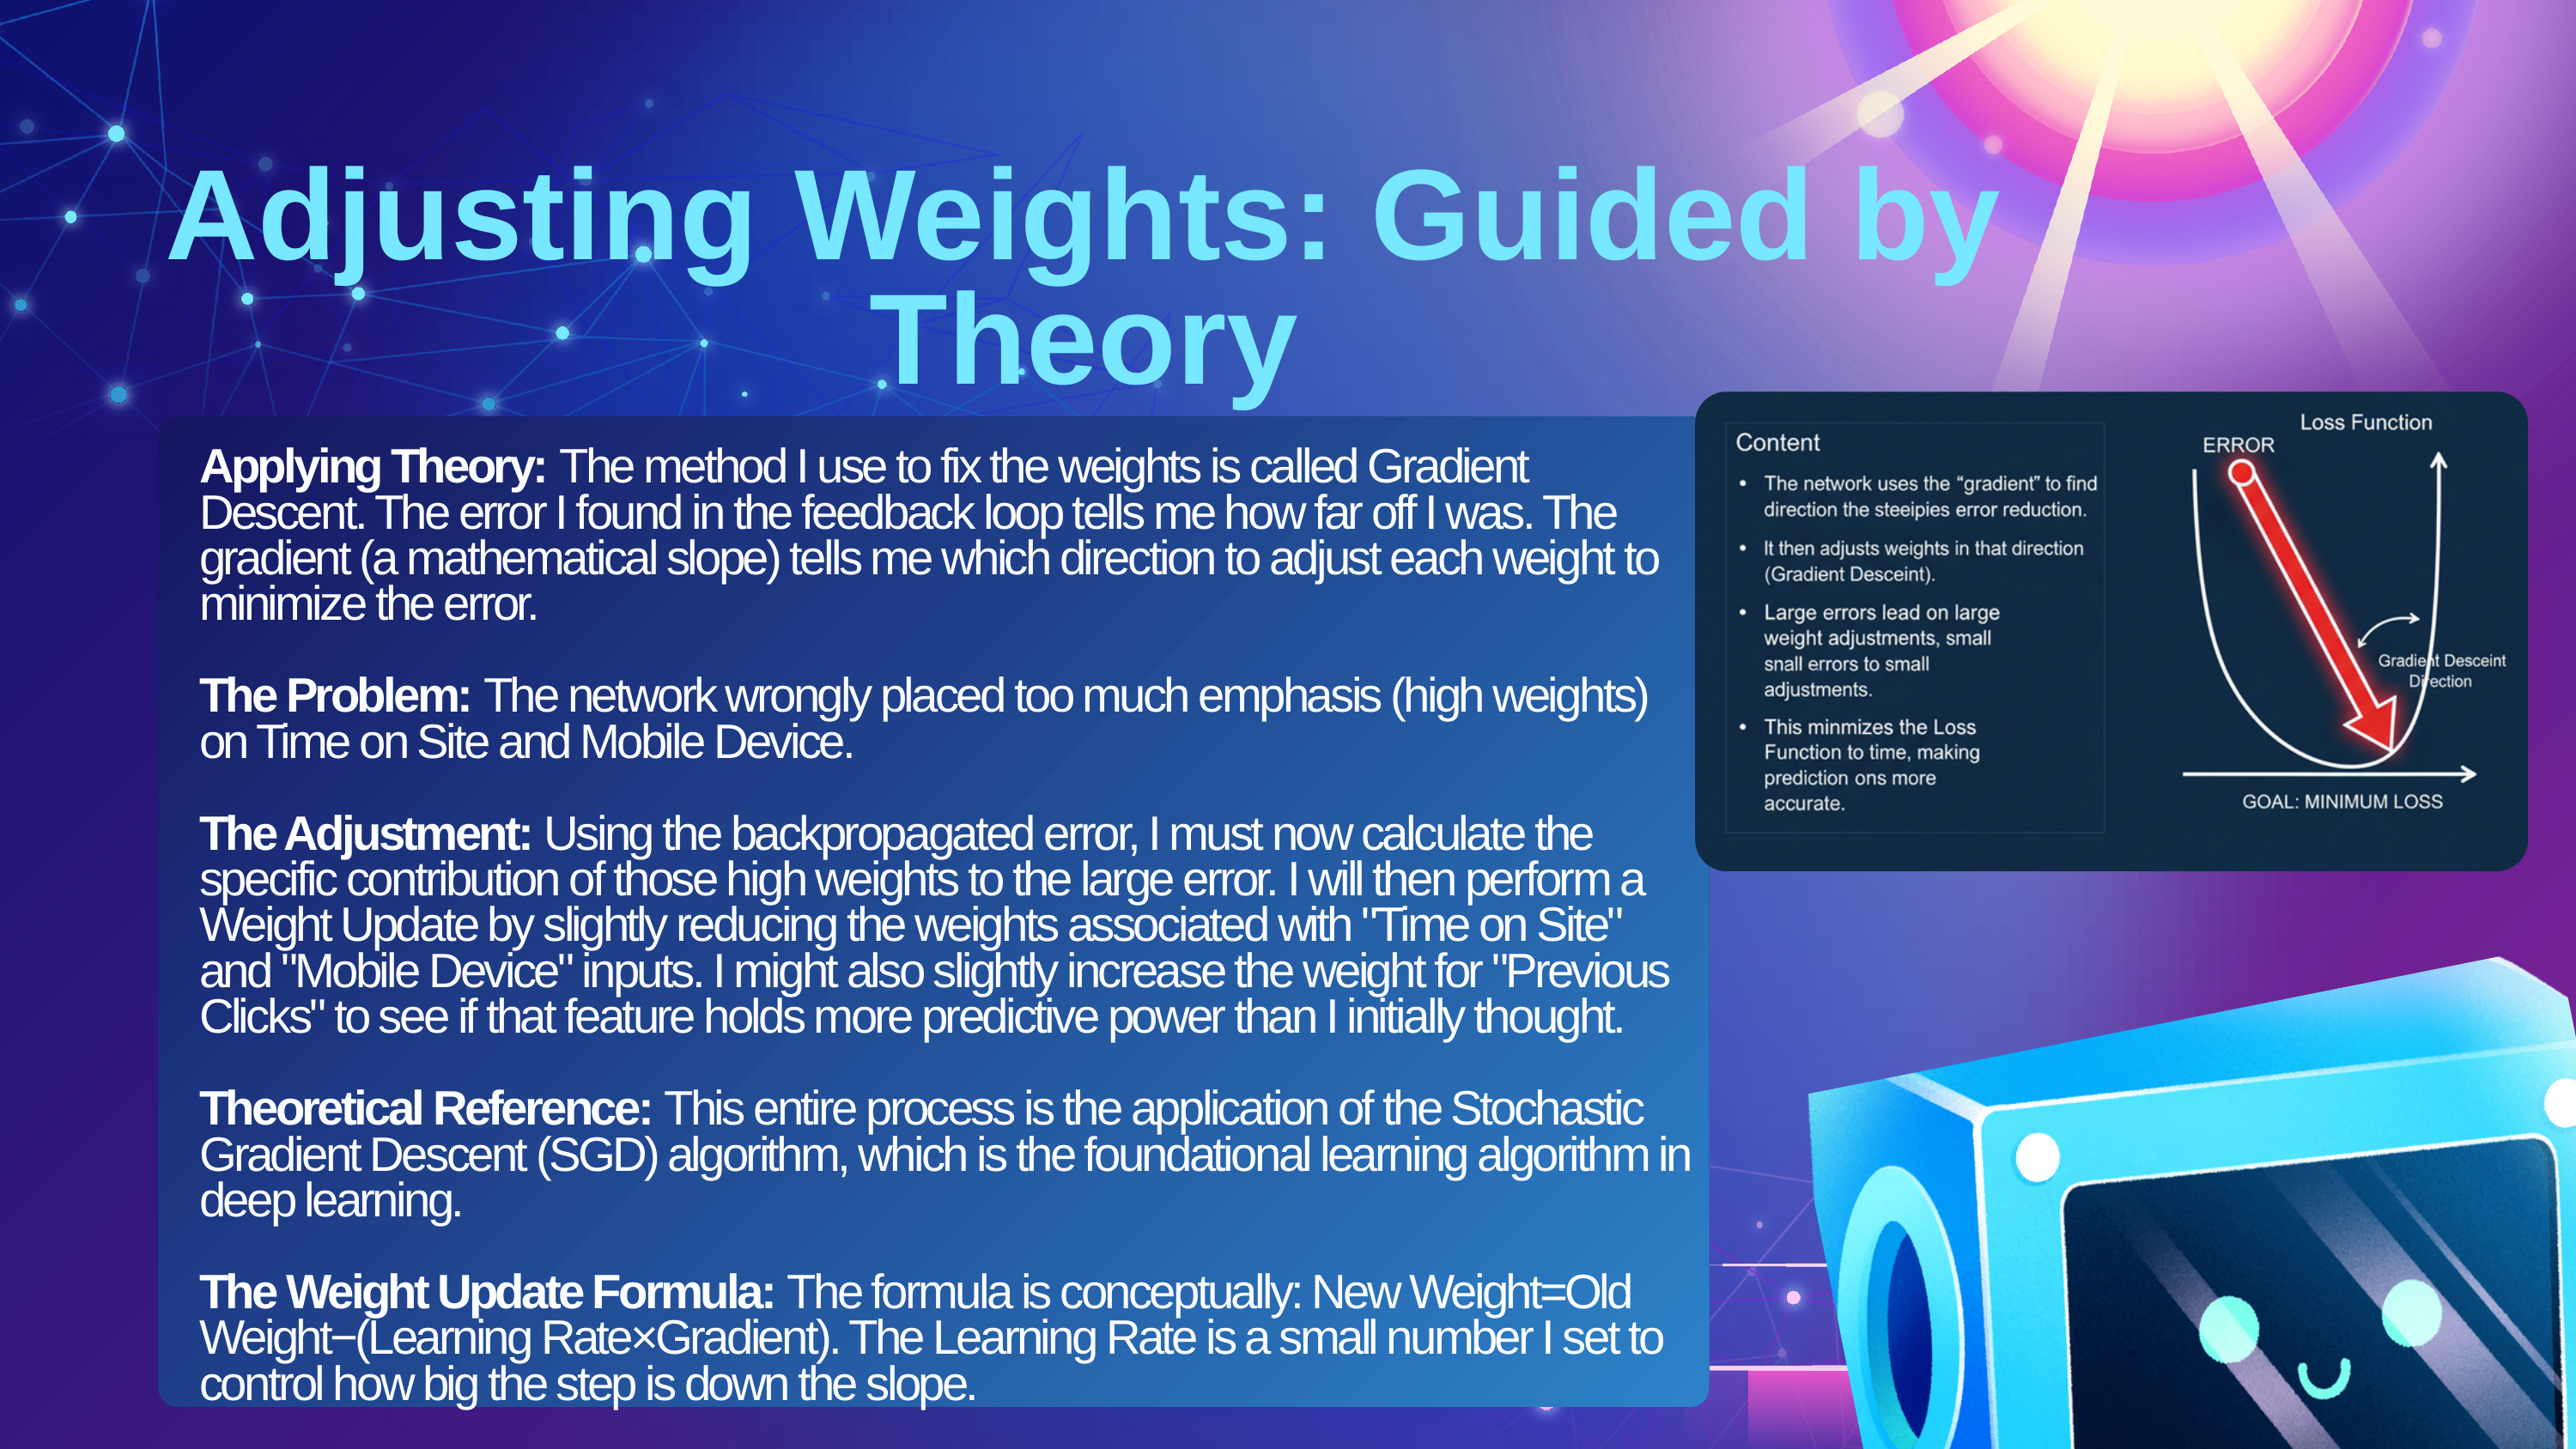

Adjusting Weights: Guided by Theory

Applying Theory: The method I use to fix the weights is called Gradient Descent. The error I found in the feedback loop tells me how far off I was. The gradient (a mathematical slope) tells me which direction to adjust each weight to minimize the error.

The Problem: The network wrongly placed too much emphasis (high weights) on Time on Site and Mobile Device.

The Adjustment: Using the backpropagated error, I must now calculate the specific contribution of those high weights to the large error. I will then perform a Weight Update by slightly reducing the weights associated with "Time on Site" and "Mobile Device" inputs. I might also slightly increase the weight for "Previous Clicks" to see if that feature holds more predictive power than I initially thought.

Theoretical Reference: This entire process is the application of the Stochastic Gradient Descent (SGD) algorithm, which is the foundational learning algorithm in deep learning.

The Weight Update Formula: The formula is conceptually: New Weight=Old Weight−(Learning Rate×Gradient). The Learning Rate is a small number I set to control how big the step is down the slope.